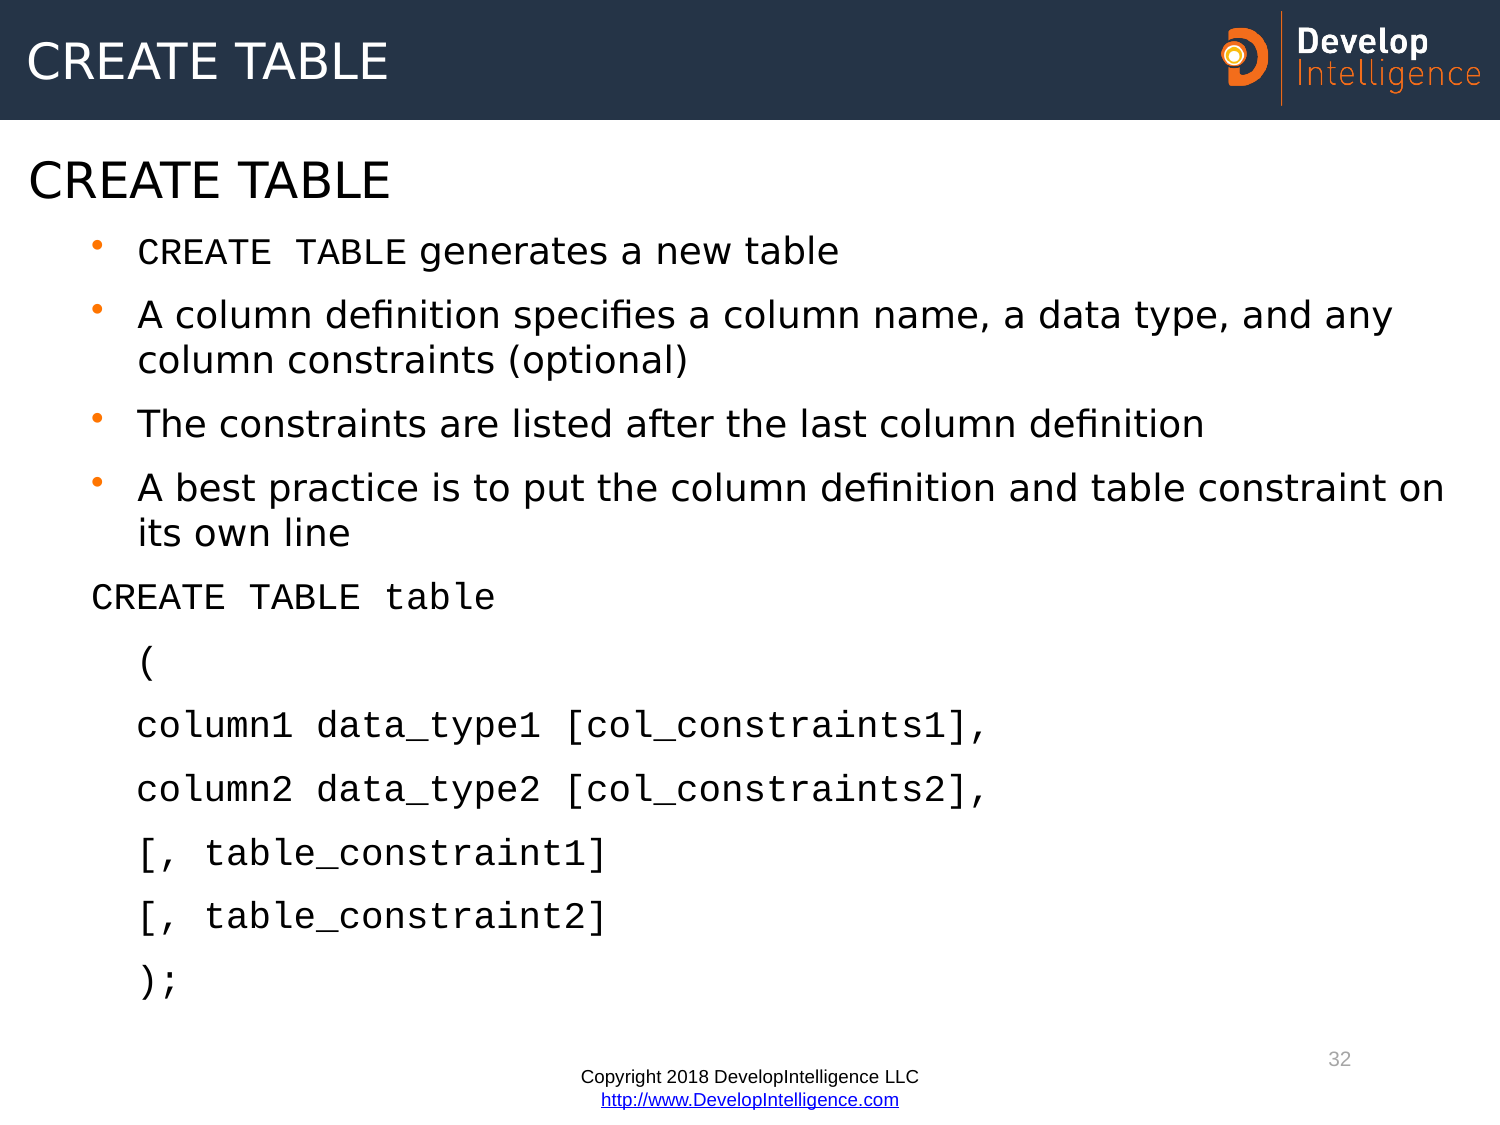

# CREATE TABLE
CREATE TABLE
CREATE TABLE generates a new table
A column definition specifies a column name, a data type, and any column constraints (optional)
The constraints are listed after the last column definition
A best practice is to put the column definition and table constraint on its own line
CREATE TABLE table
  (
  column1 data_type1 [col_constraints1],
  column2 data_type2 [col_constraints2],
  [, table_constraint1]
  [, table_constraint2]
  );

32